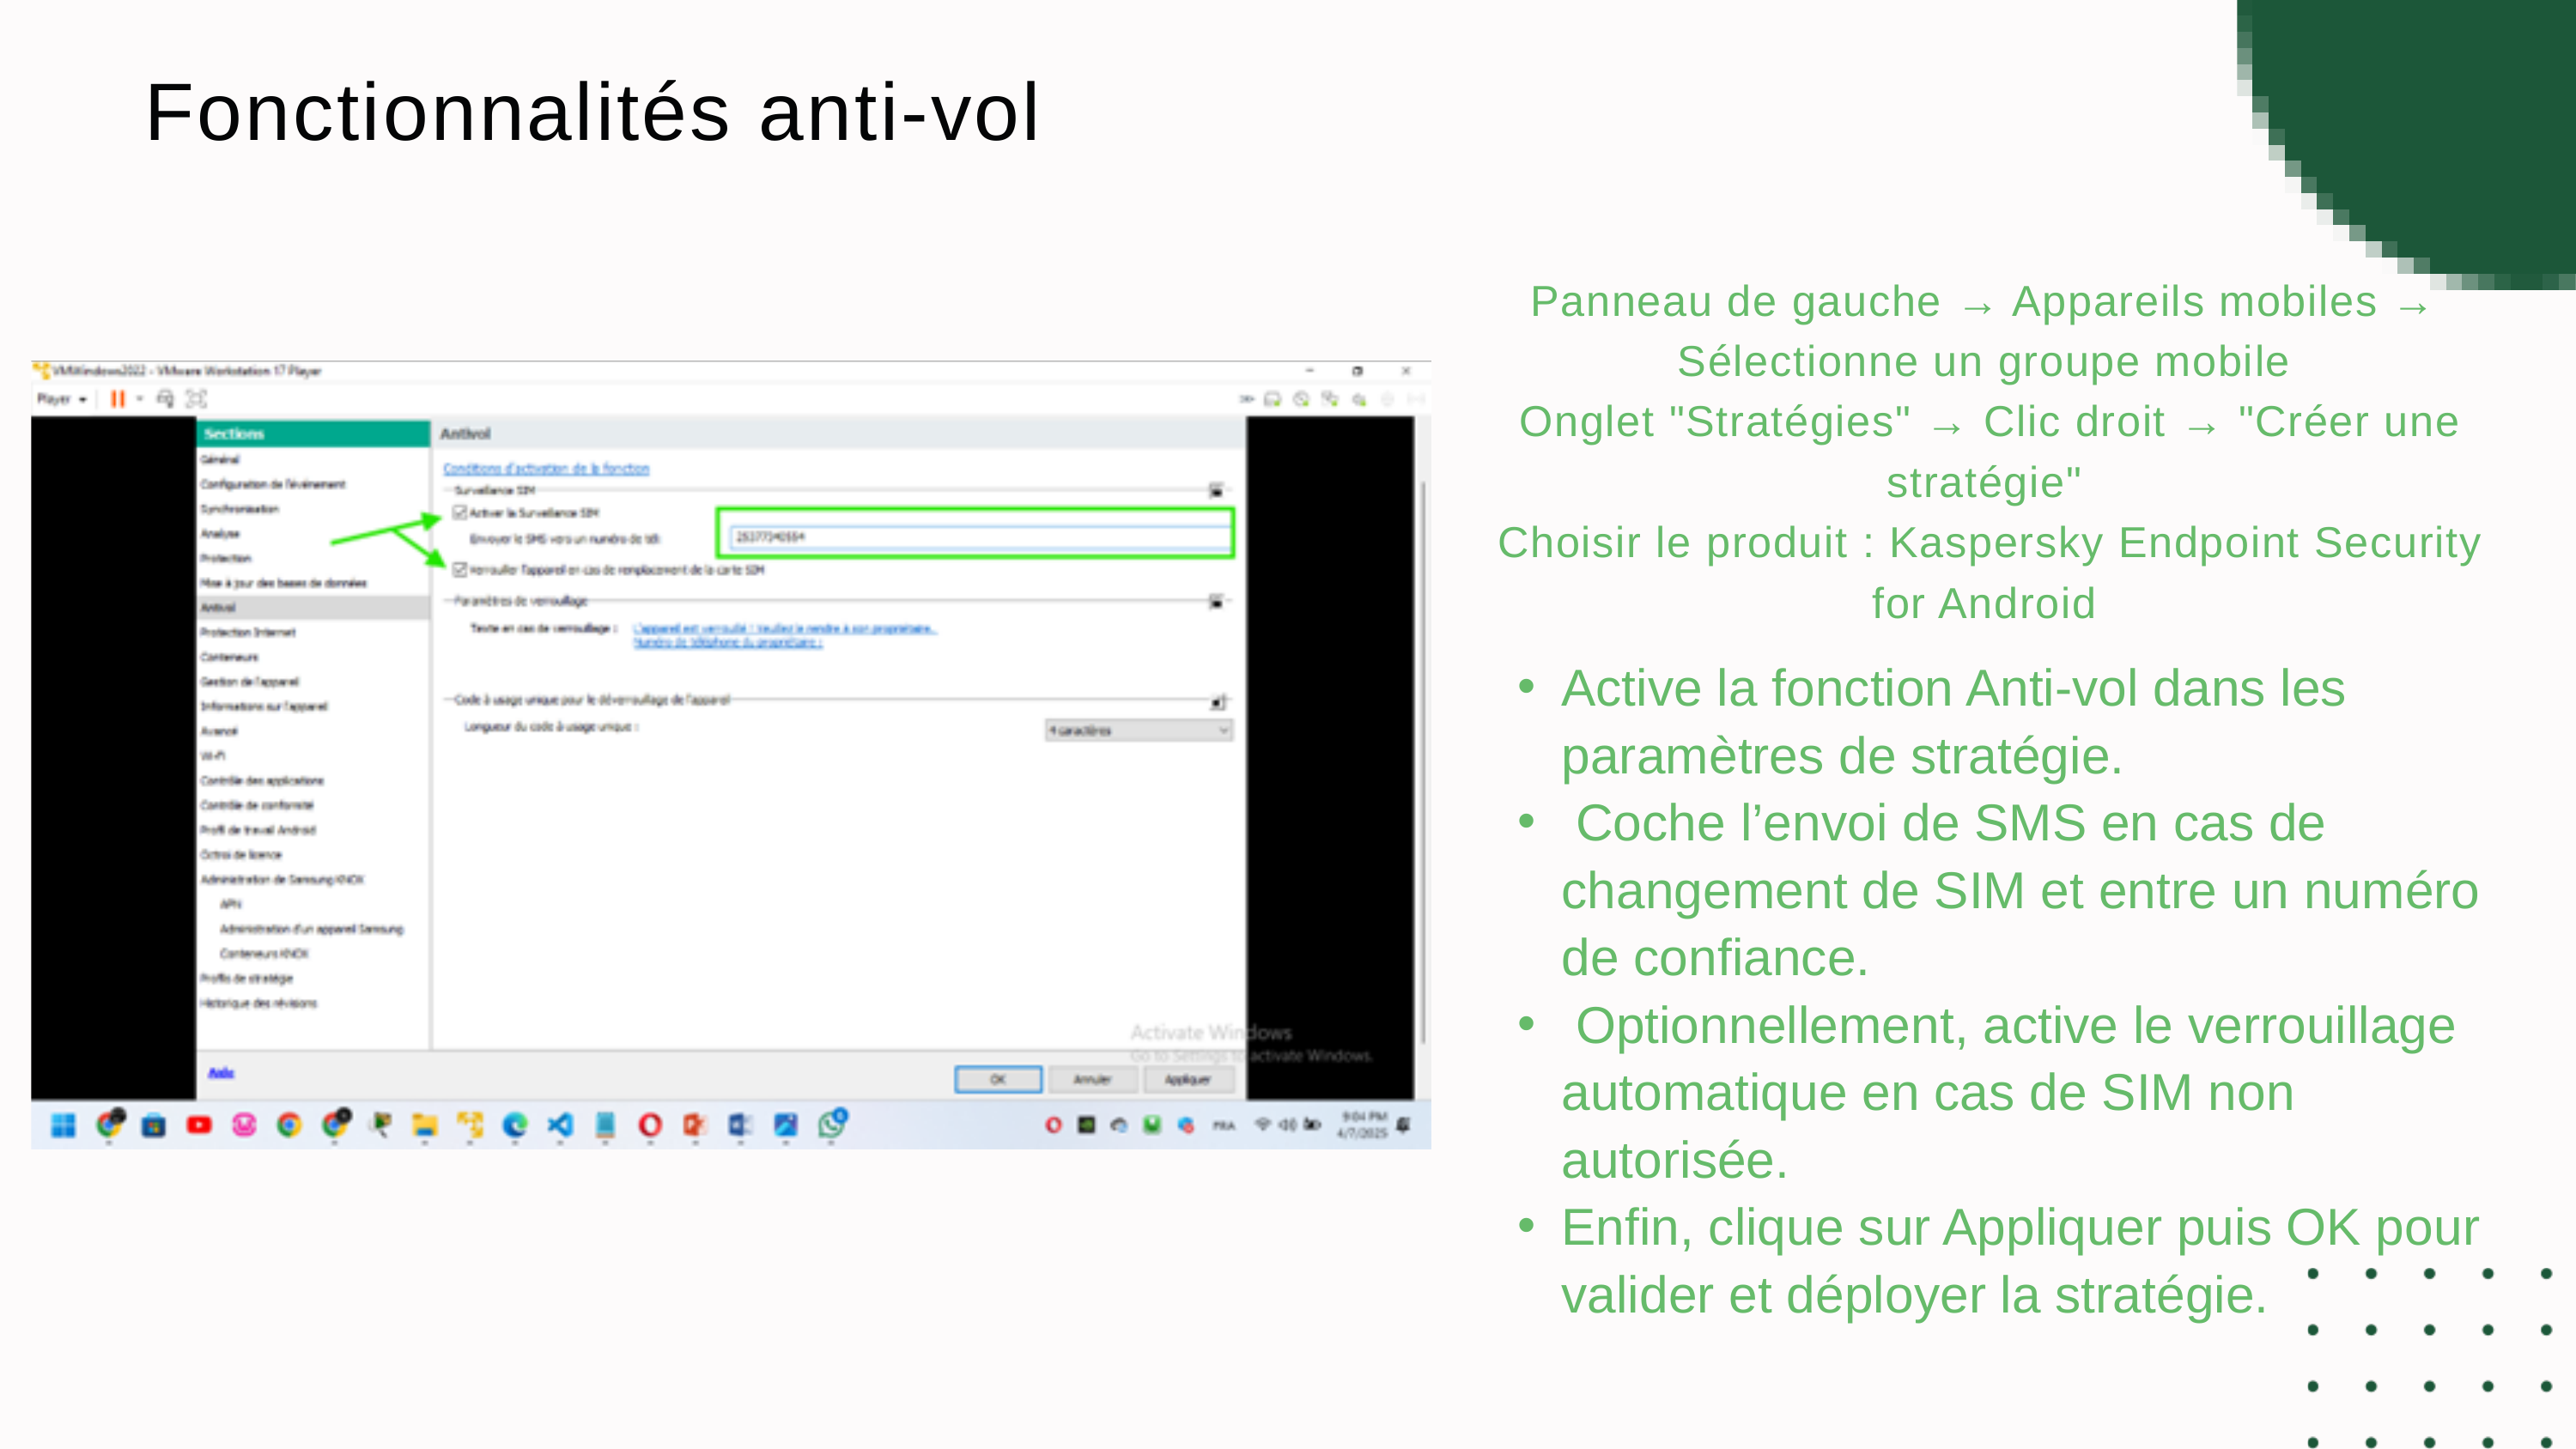

Fonctionnalités anti-vol

Panneau de gauche → Appareils mobiles → Sélectionne un groupe mobile
 Onglet "Stratégies" → Clic droit → "Créer une stratégie"
 Choisir le produit : Kaspersky Endpoint Security for Android

Active la fonction Anti-vol dans les paramètres de stratégie.
 Coche l’envoi de SMS en cas de changement de SIM et entre un numéro de confiance.
 Optionnellement, active le verrouillage automatique en cas de SIM non autorisée.
Enfin, clique sur Appliquer puis OK pour valider et déployer la stratégie.